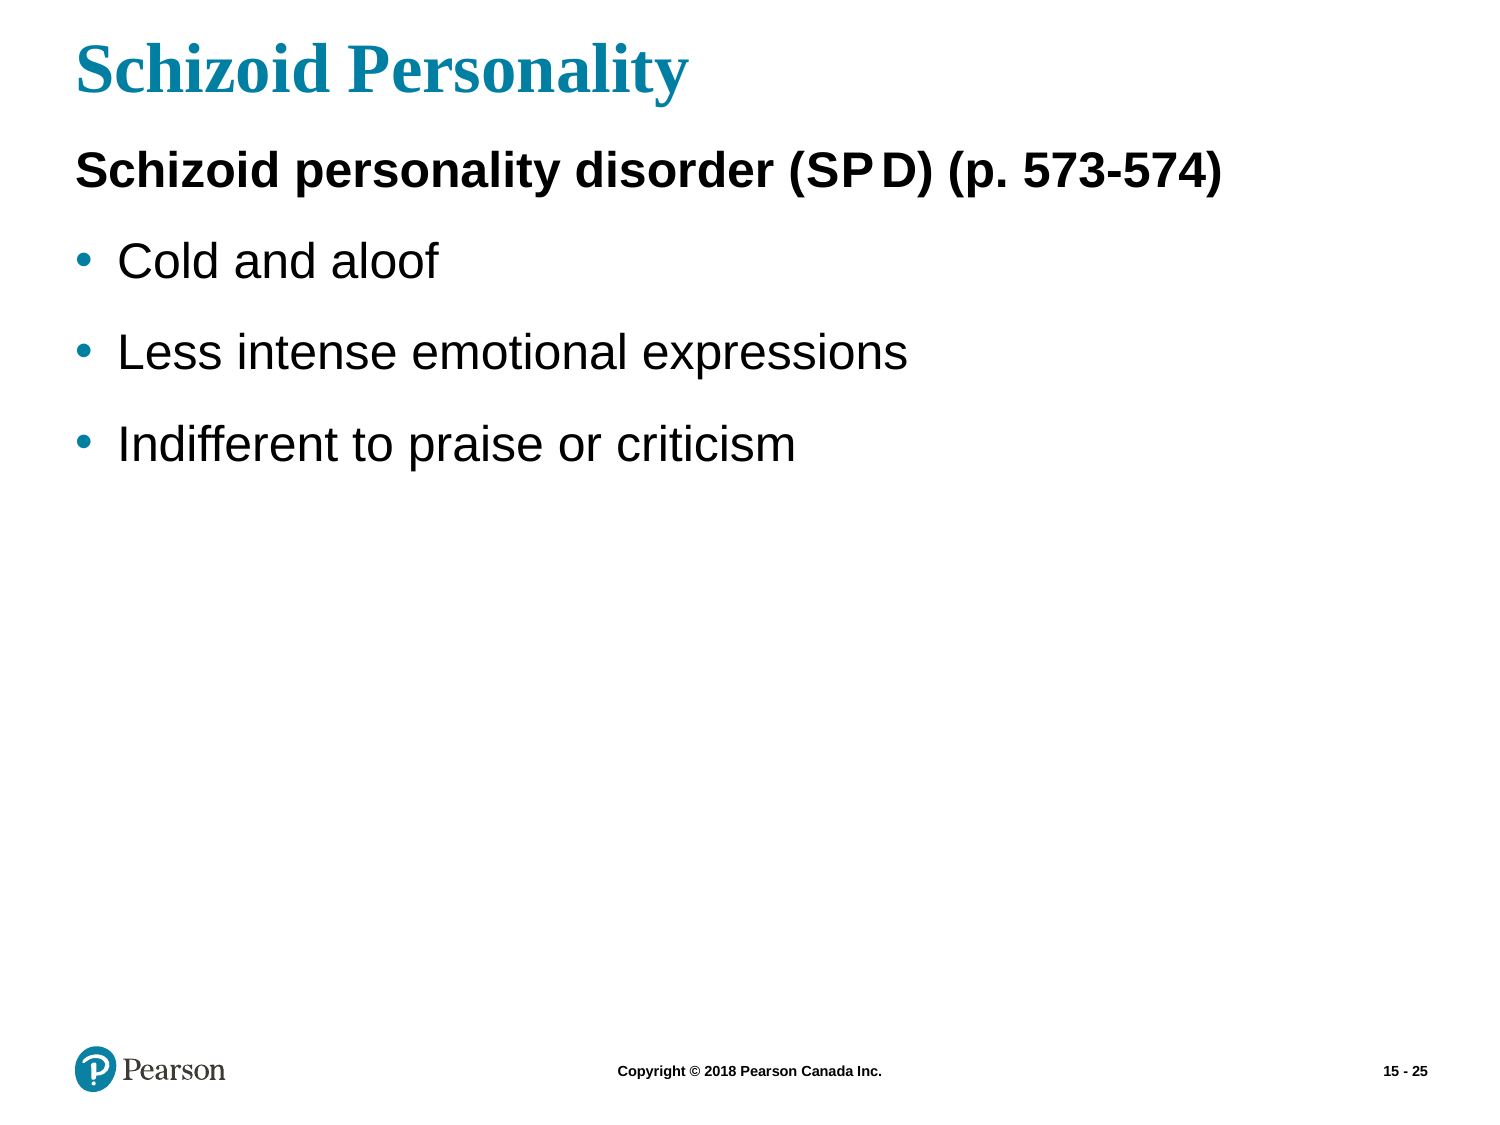

# Schizoid Personality
Schizoid personality disorder (S P D) (p. 573-574)
Cold and aloof
Less intense emotional expressions
Indifferent to praise or criticism